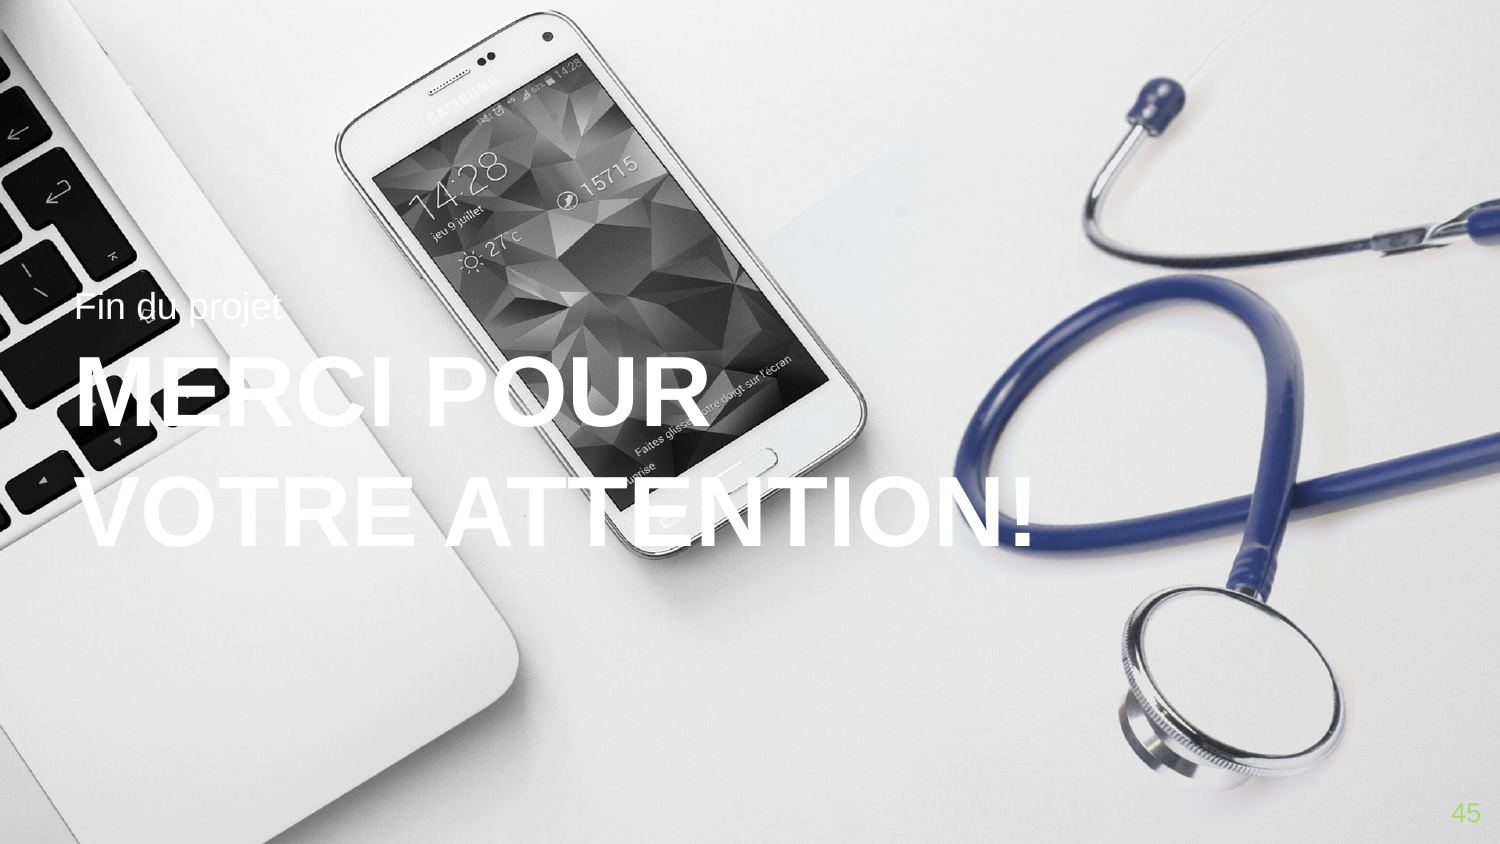

Fin du projet
MERCI POUR VOTRE ATTENTION!
45